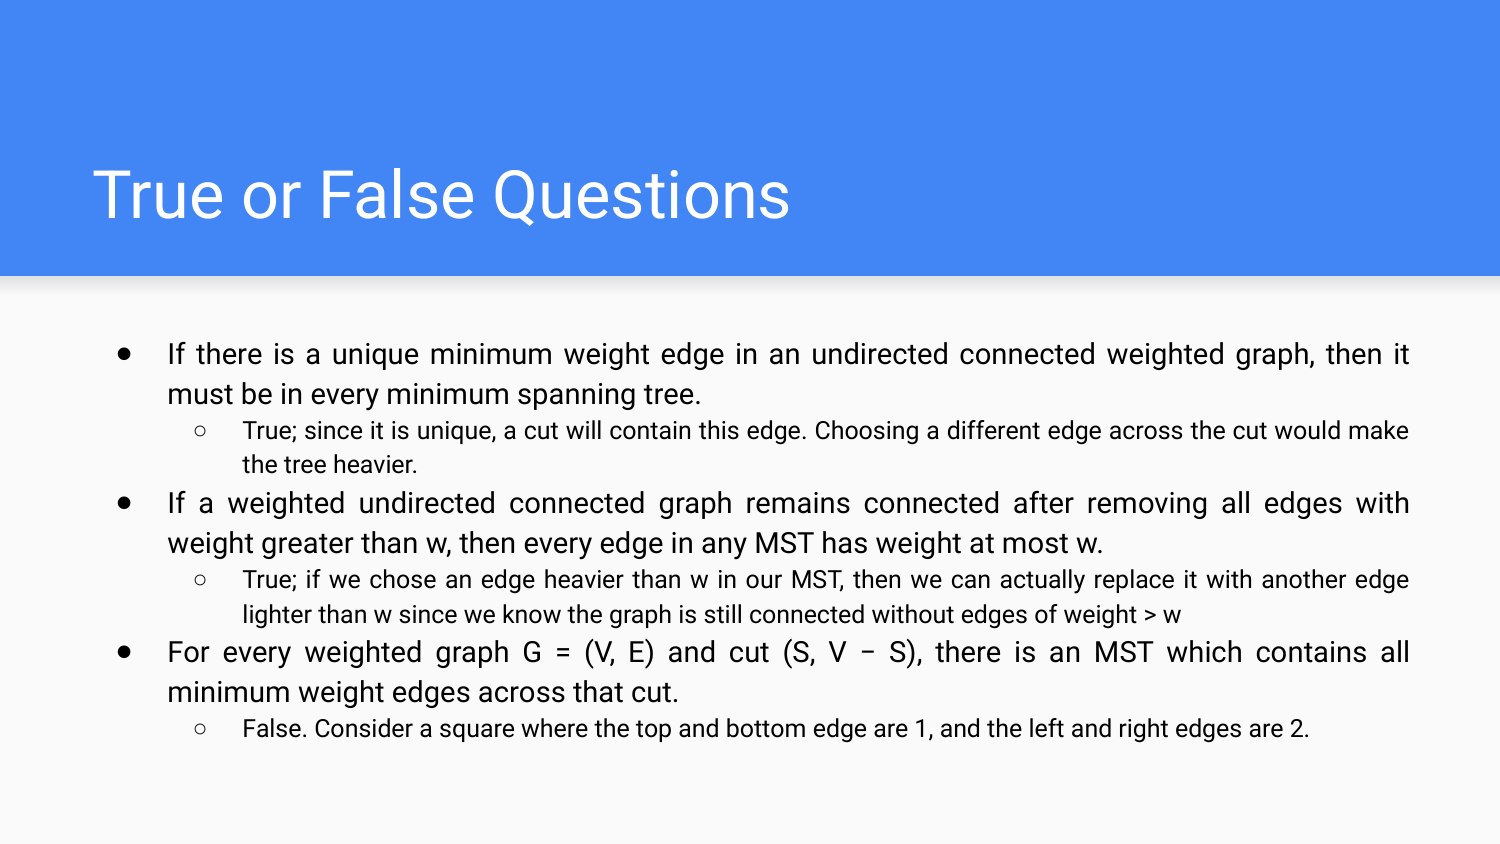

# True or False Questions
If there is a unique minimum weight edge in an undirected connected weighted graph, then it must be in every minimum spanning tree.
True; since it is unique, a cut will contain this edge. Choosing a different edge across the cut would make the tree heavier.
If a weighted undirected connected graph remains connected after removing all edges with weight greater than w, then every edge in any MST has weight at most w.
True; if we chose an edge heavier than w in our MST, then we can actually replace it with another edge lighter than w since we know the graph is still connected without edges of weight > w
For every weighted graph G = (V, E) and cut (S, V − S), there is an MST which contains all minimum weight edges across that cut.
False. Consider a square where the top and bottom edge are 1, and the left and right edges are 2.